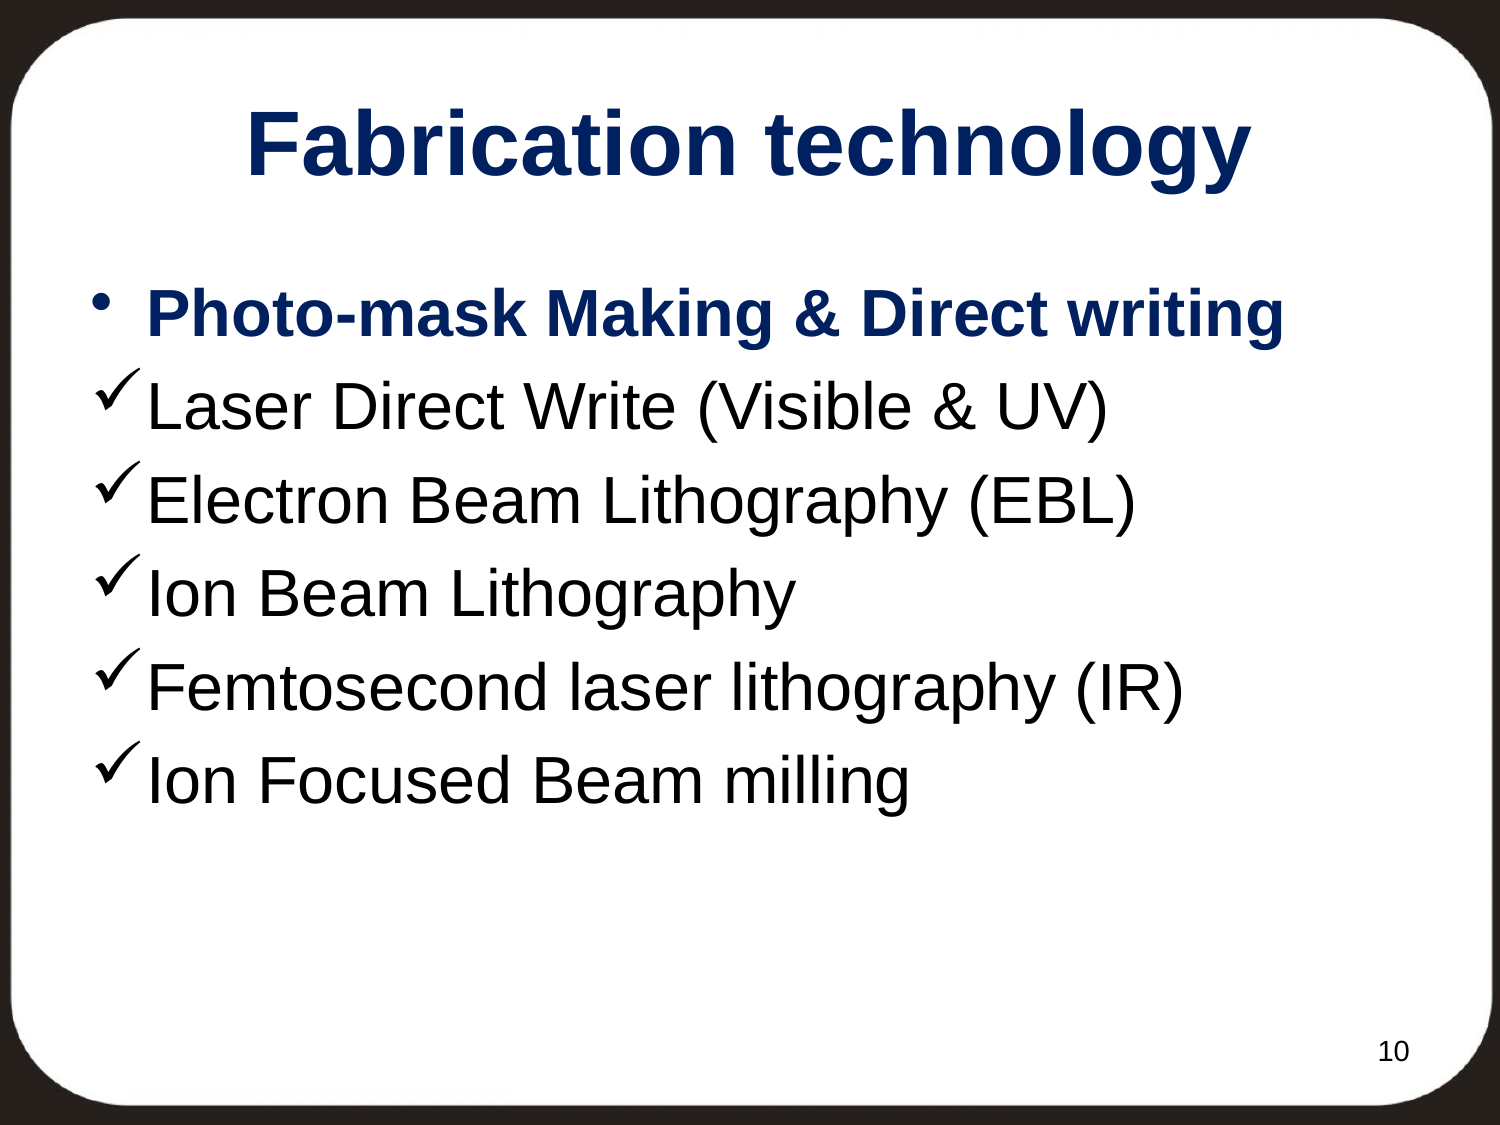

# Fabrication technology
Photo-mask Making & Direct writing
Laser Direct Write (Visible & UV)
Electron Beam Lithography (EBL)
Ion Beam Lithography
Femtosecond laser lithography (IR)
Ion Focused Beam milling

10